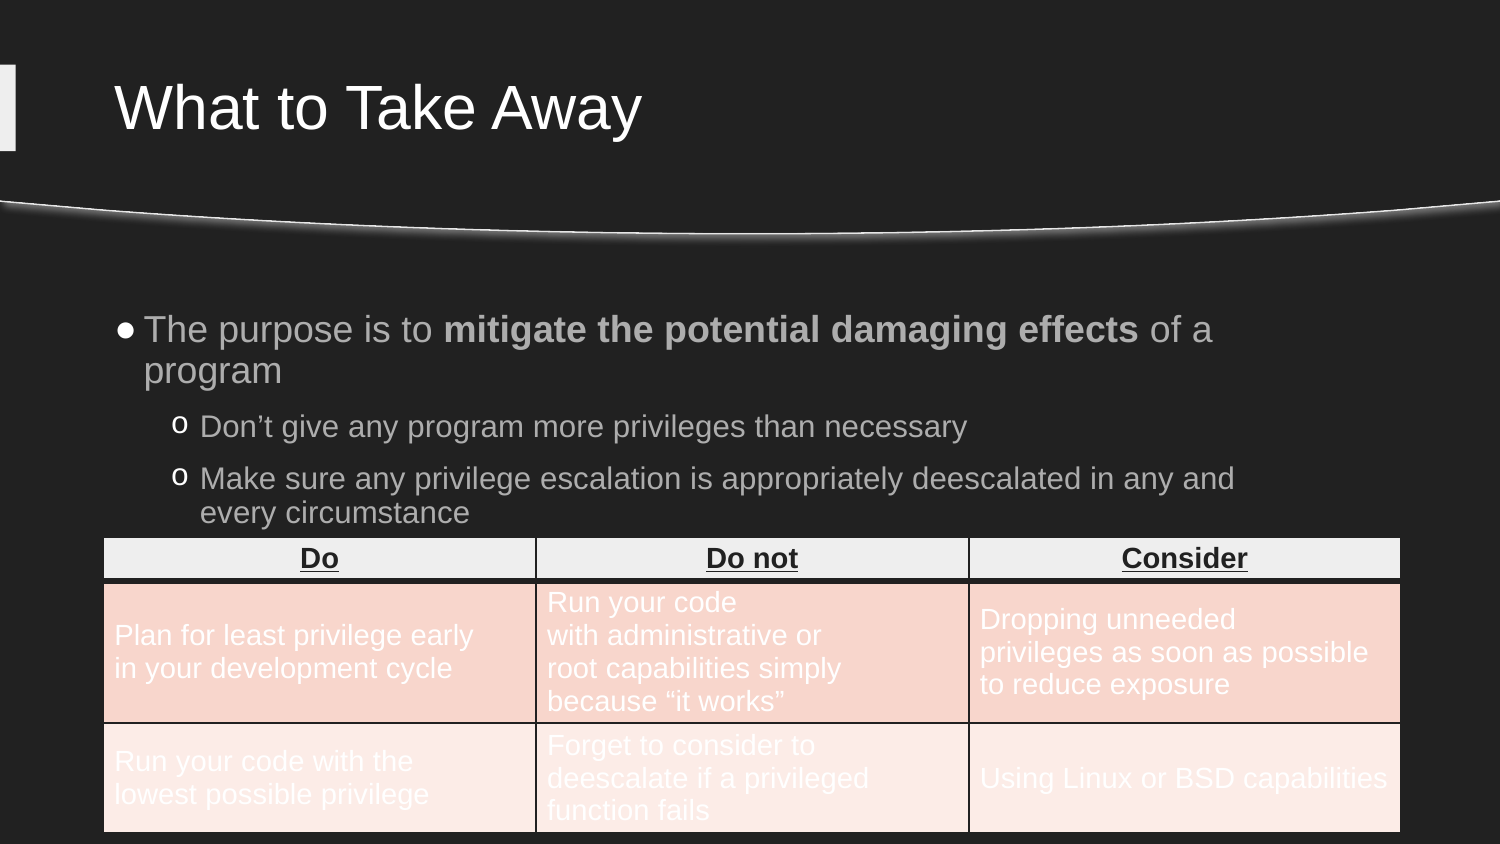

# What to Take Away

The purpose is to mitigate the potential damaging effects of a program
Don’t give any program more privileges than necessary
Make sure any privilege escalation is appropriately deescalated in any and every circumstance
| Do​ | Do not​ | Consider​ |
| --- | --- | --- |
| Plan for least privilege early in your development cycle​ | Run your code with administrative or root capabilities simply because “it works”​ | Dropping unneeded privileges as soon as possible to reduce exposure​ |
| Run your code with the lowest possible privilege​ | ​Forget to consider to deescalate if a privileged function fails | Using Linux or BSD capabilities​ |